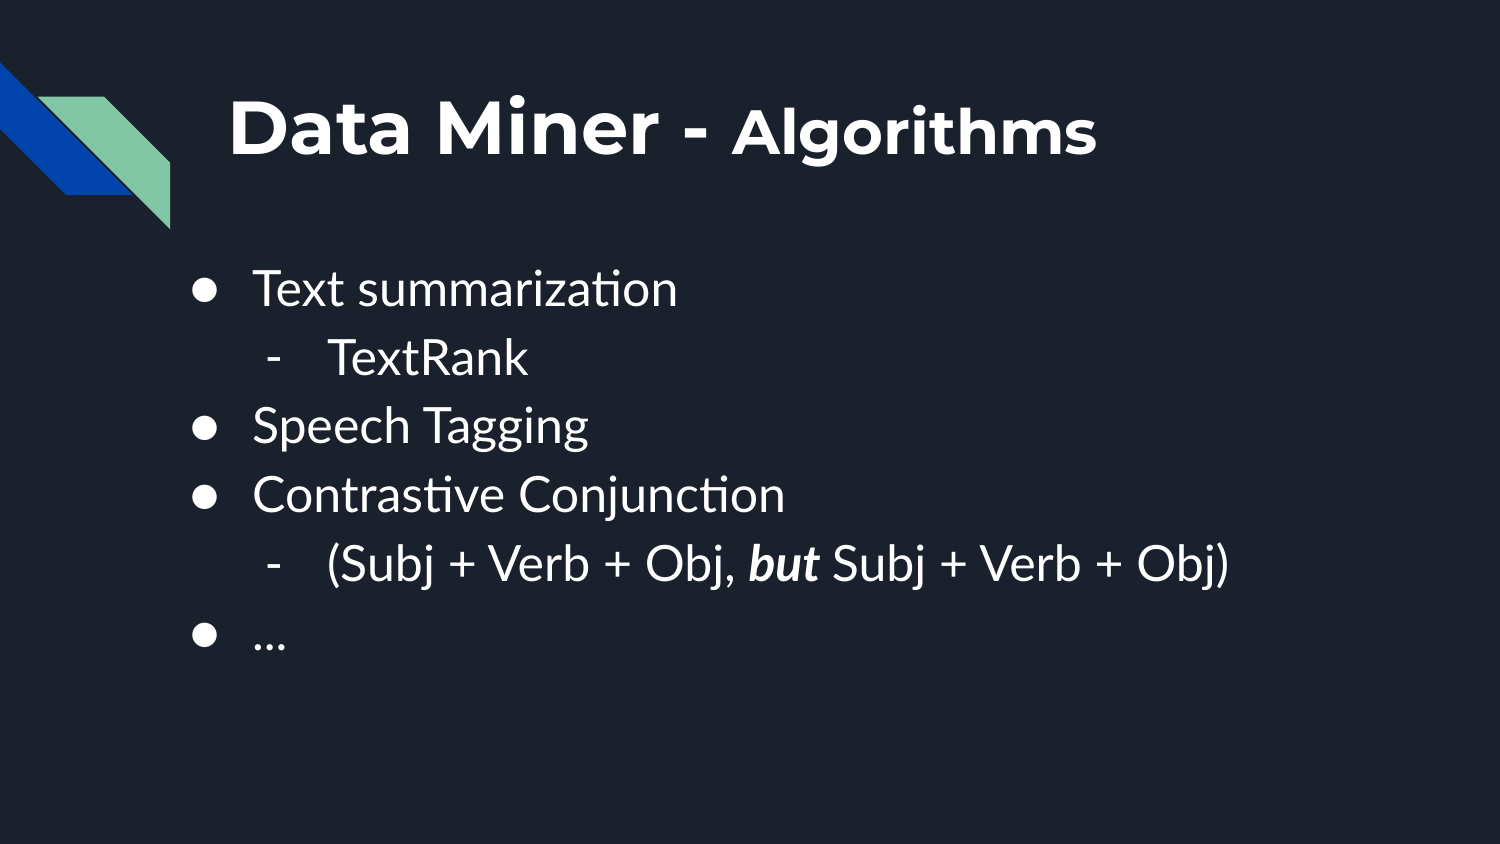

# Data Miner - Algorithms
Text summarization
TextRank
Speech Tagging
Contrastive Conjunction
(Subj + Verb + Obj, but Subj + Verb + Obj)
...